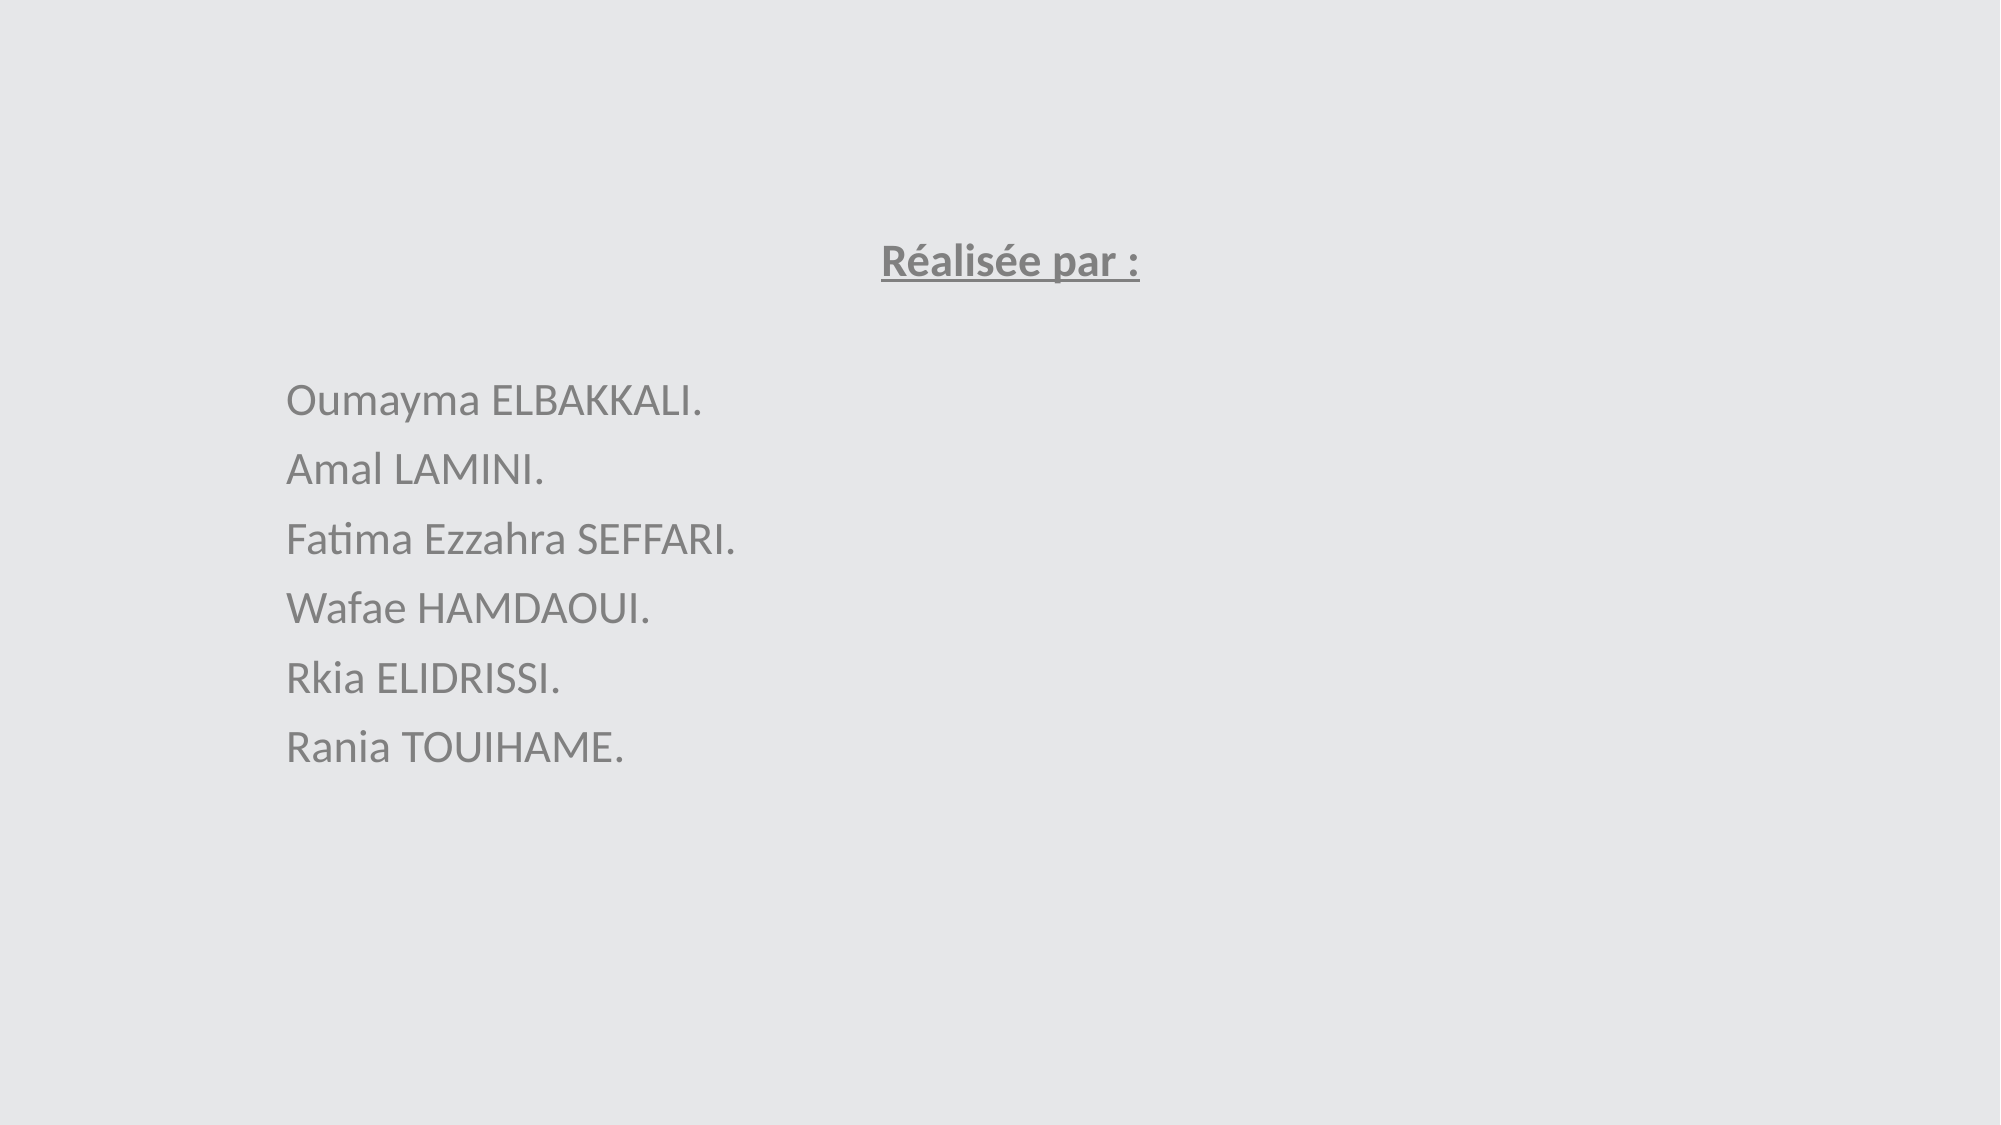

Réalisée par :

 Oumayma ELBAKKALI.
 Amal LAMINI.
 Fatima Ezzahra SEFFARI.
 Wafae HAMDAOUI.
 Rkia ELIDRISSI.
 Rania TOUIHAME.